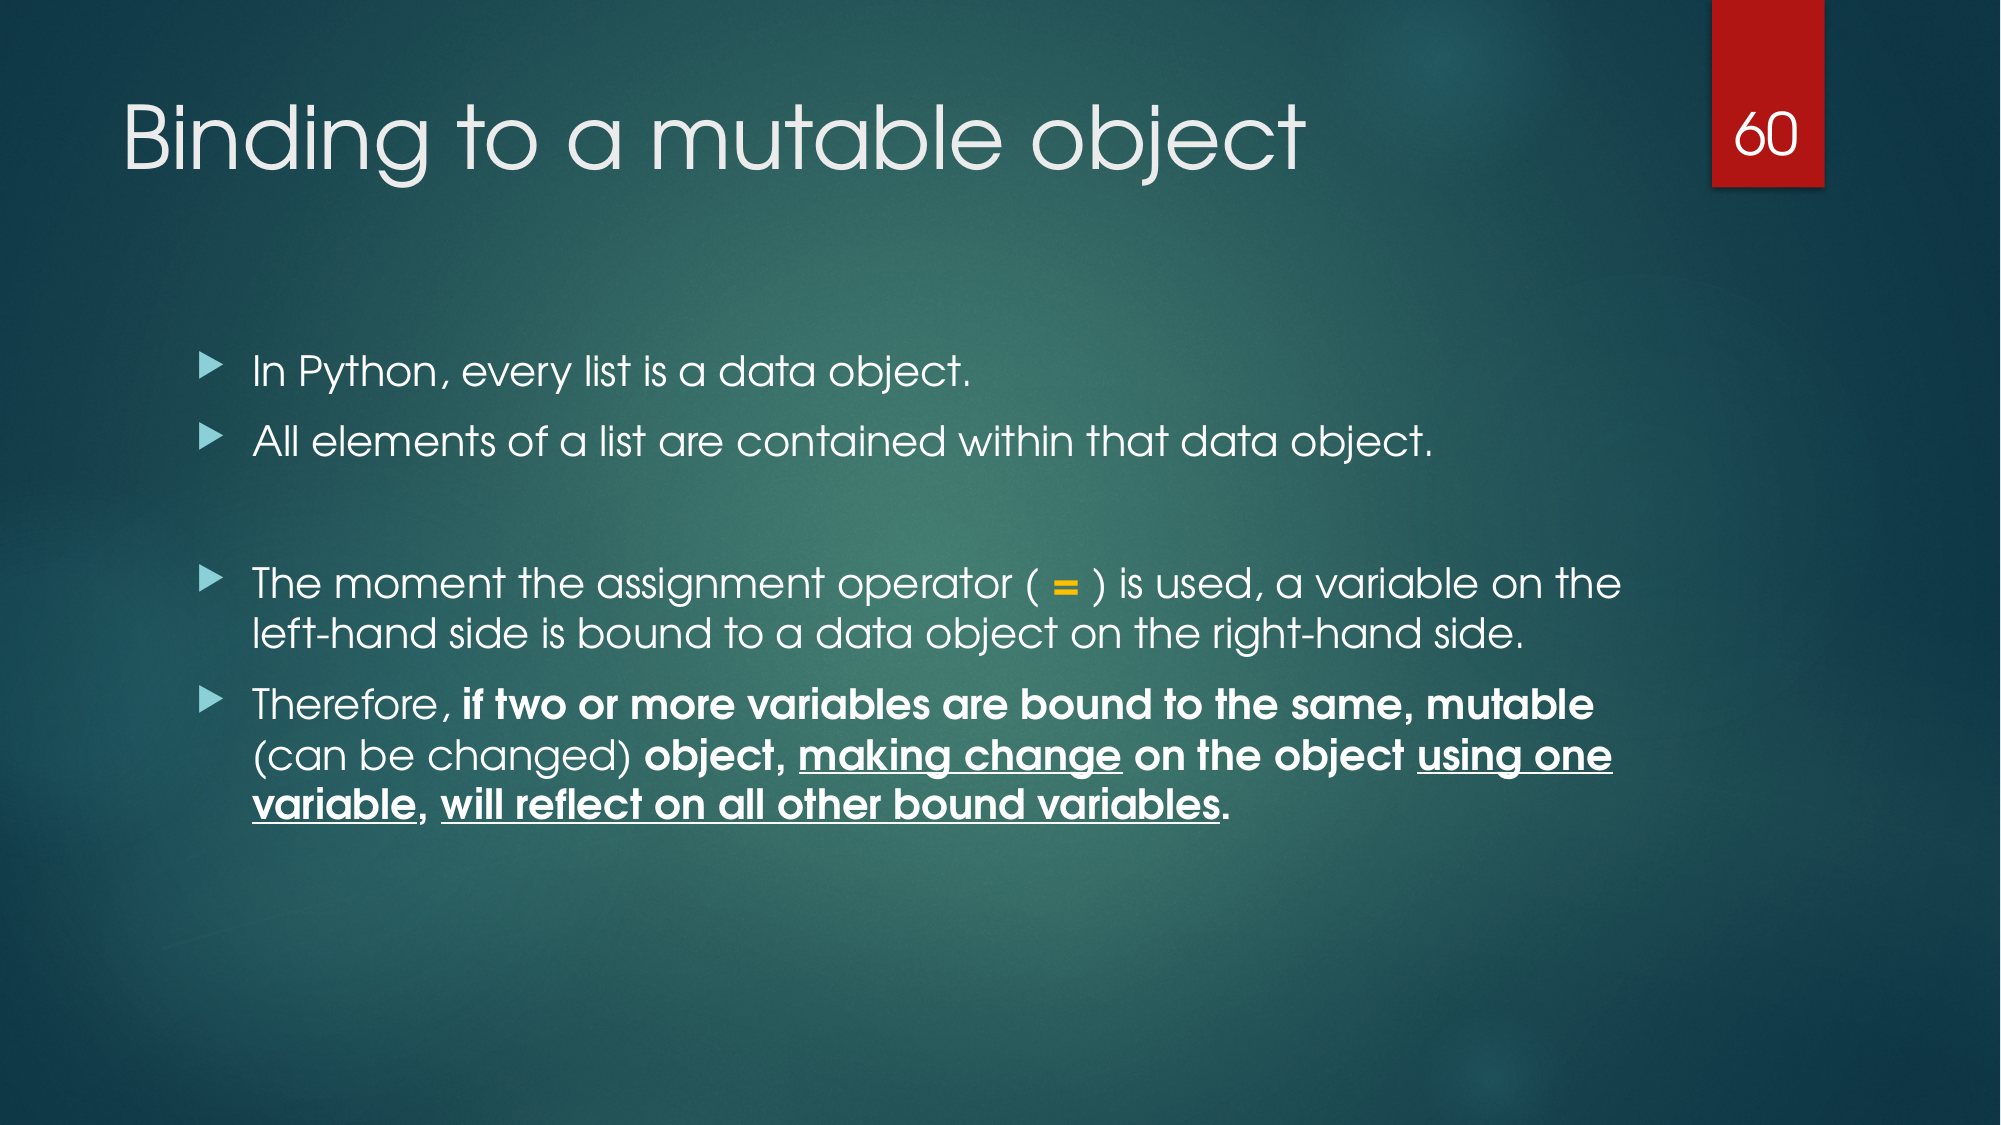

60
# Binding to a mutable object
In Python, every list is a data object.
All elements of a list are contained within that data object.

The moment the assignment operator ( = ) is used, a variable on the left-hand side is bound to a data object on the right-hand side.
Therefore, if two or more variables are bound to the same, mutable (can be changed) object, making change on the object using one variable, will reflect on all other bound variables.